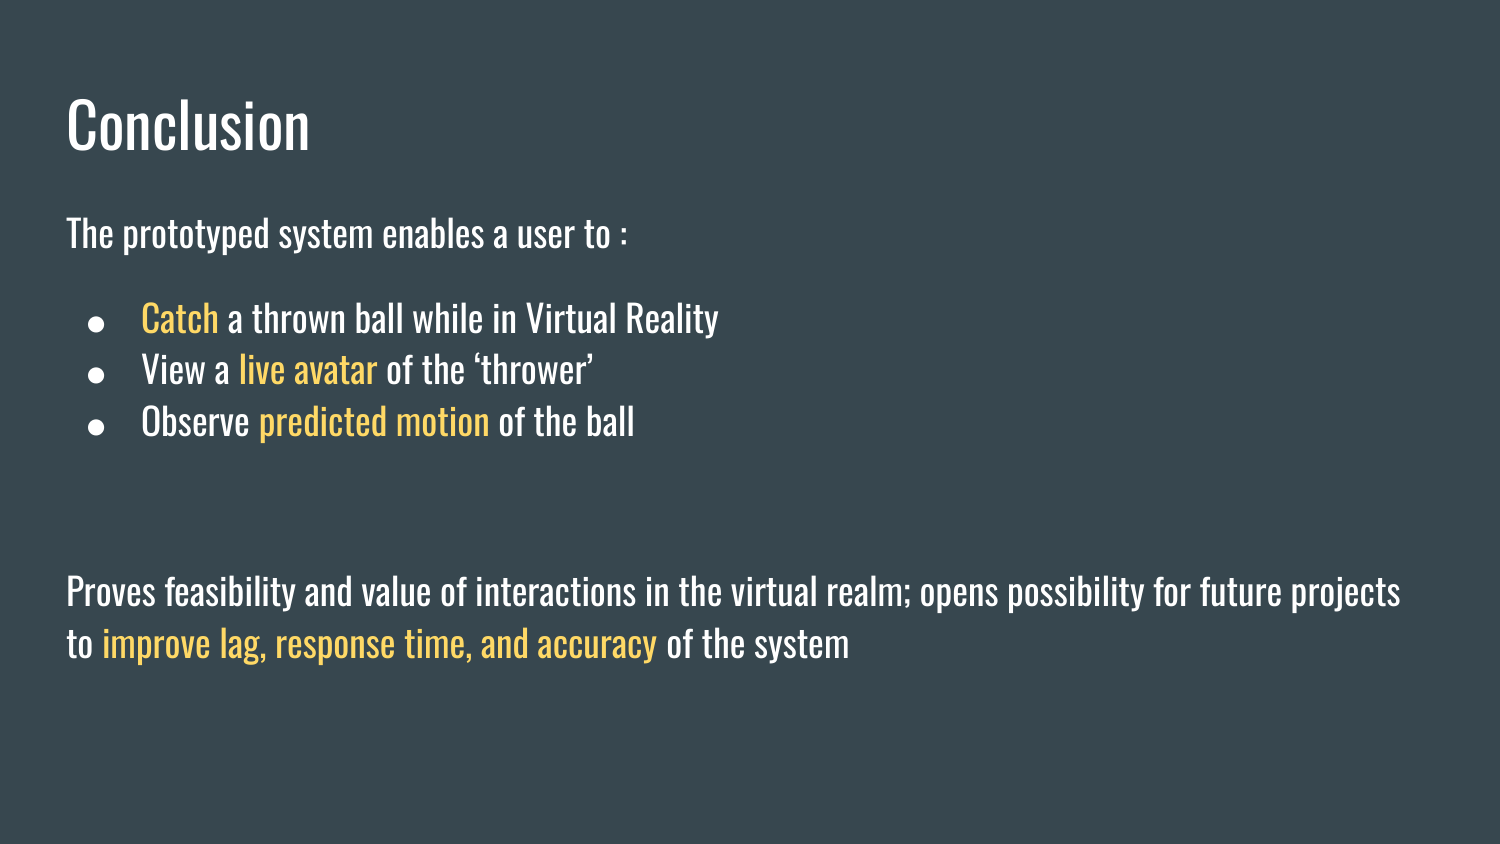

# Conclusion
The prototyped system enables a user to :
Catch a thrown ball while in Virtual Reality
View a live avatar of the ‘thrower’
Observe predicted motion of the ball

Proves feasibility and value of interactions in the virtual realm; opens possibility for future projects to improve lag, response time, and accuracy of the system